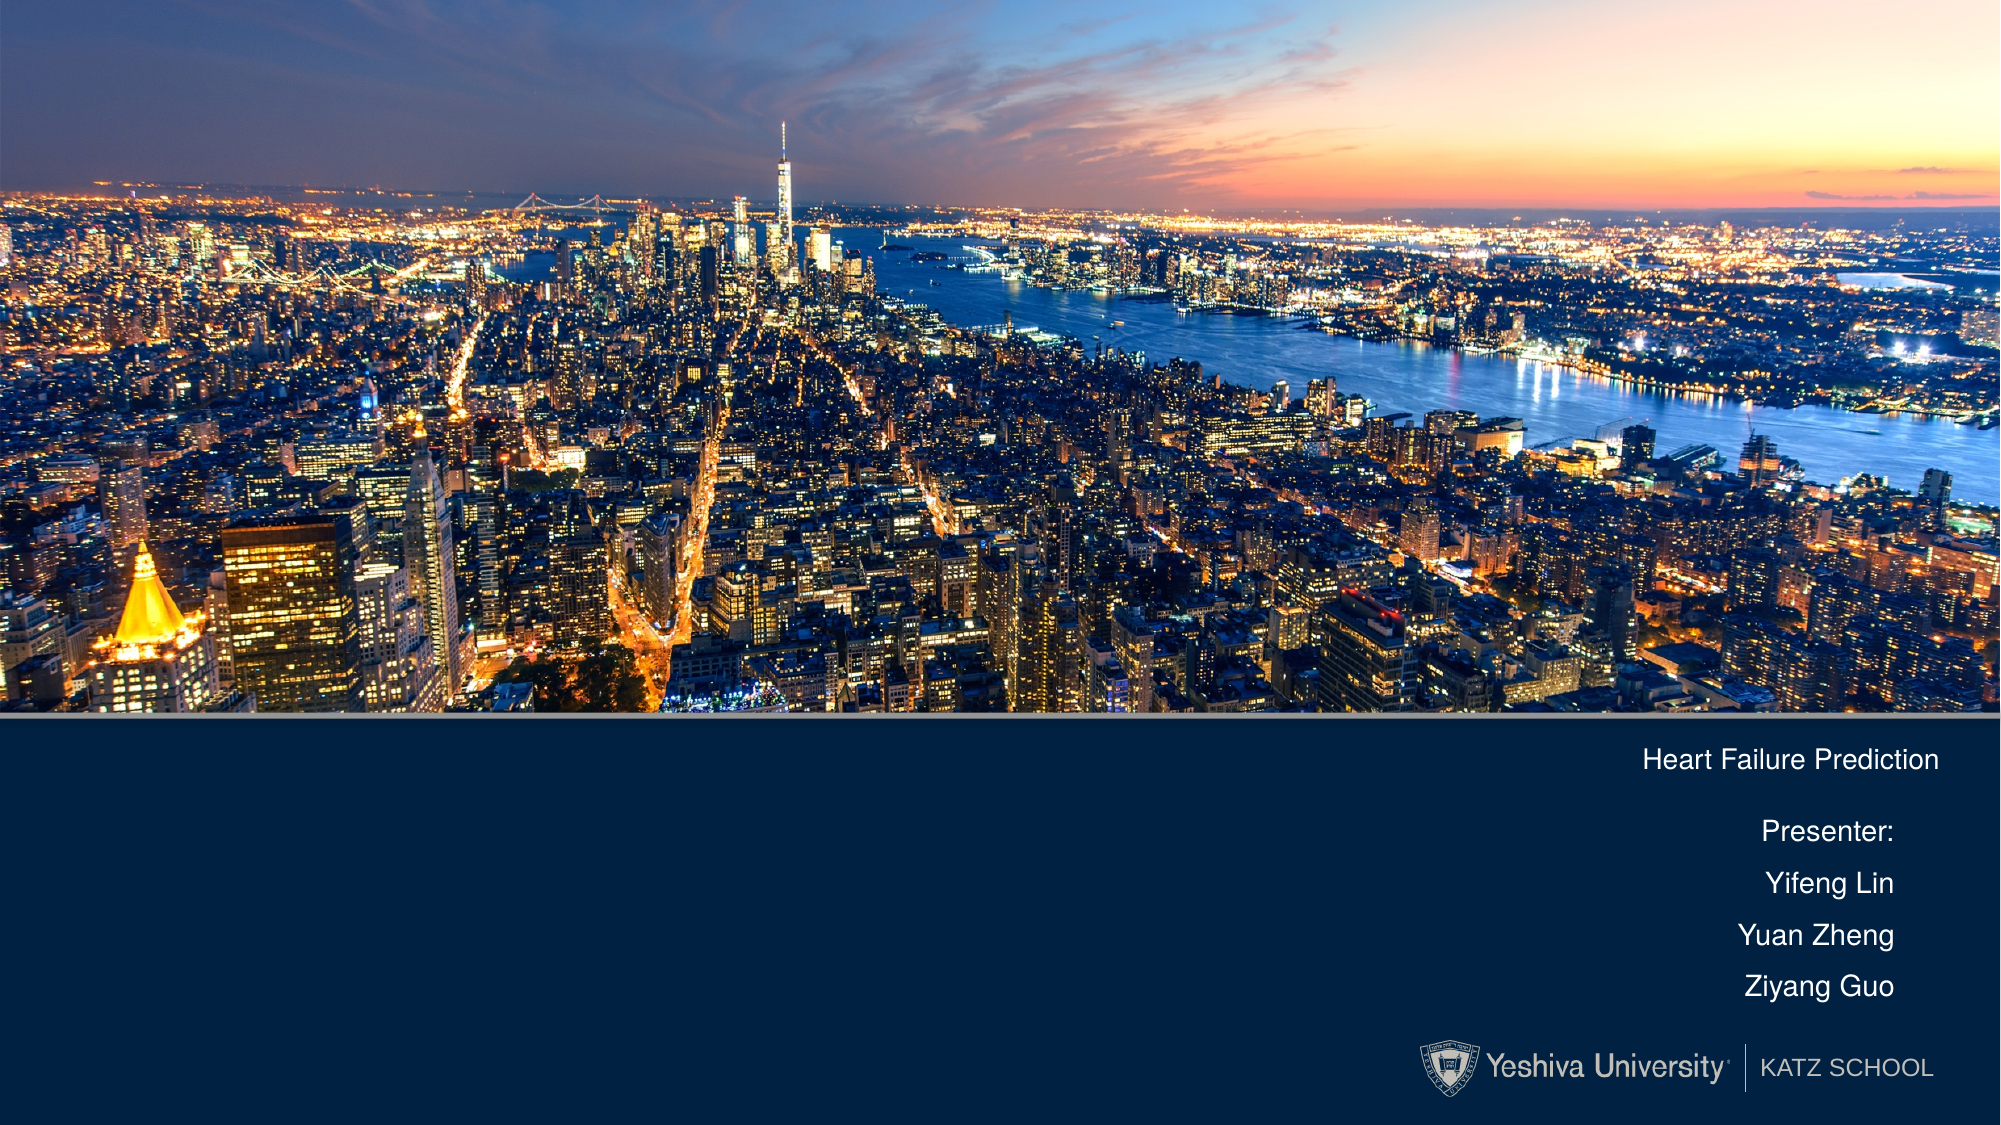

# Heart Failure Prediction
Presenter:
Yifeng Lin
Yuan Zheng
Ziyang Guo